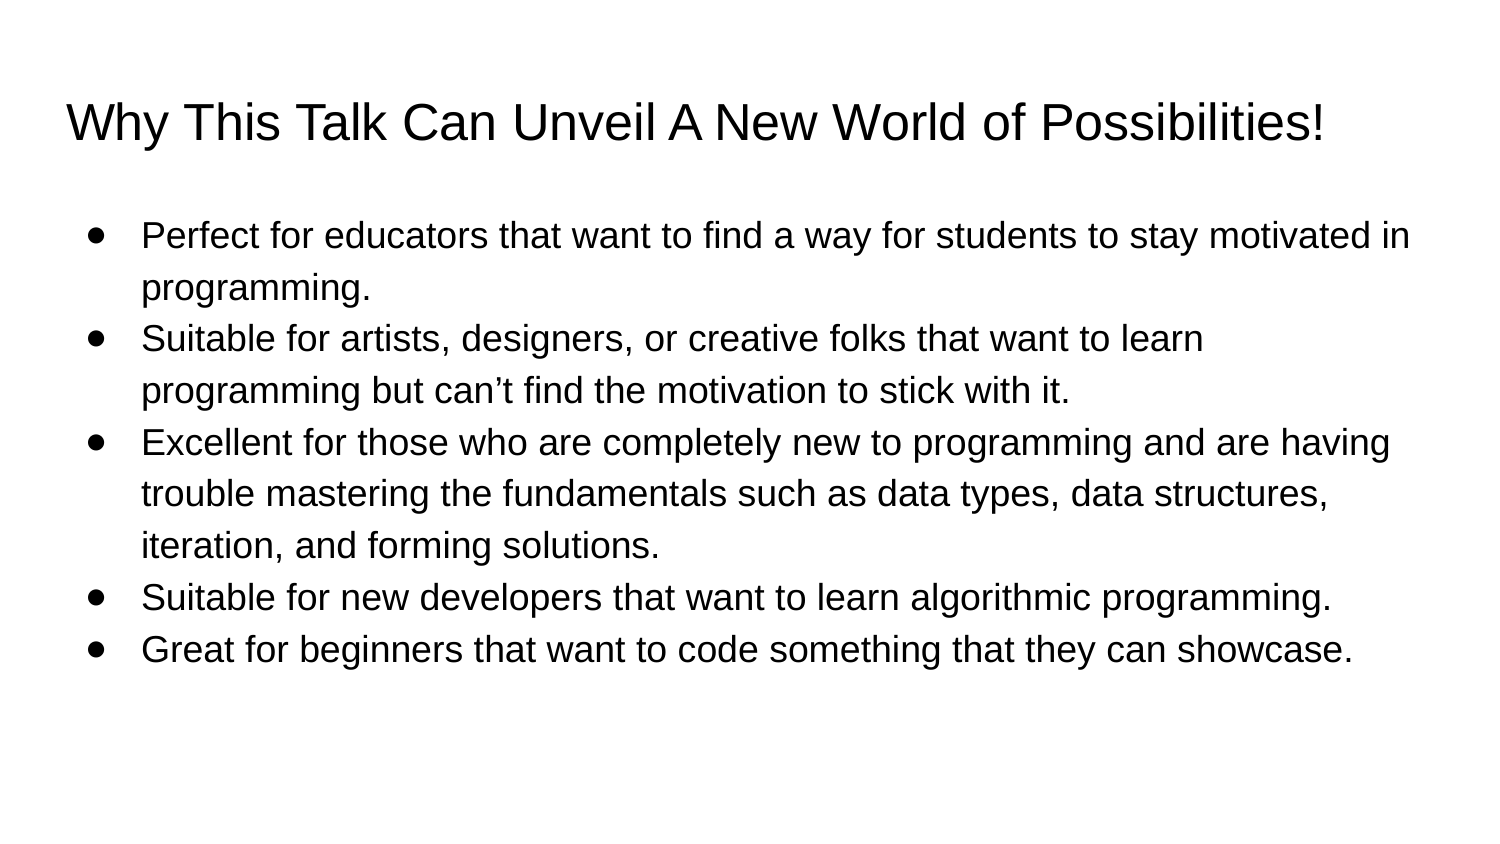

# Why This Talk Can Unveil A New World of Possibilities!
Perfect for educators that want to find a way for students to stay motivated in programming.
Suitable for artists, designers, or creative folks that want to learn programming but can’t find the motivation to stick with it.
Excellent for those who are completely new to programming and are having trouble mastering the fundamentals such as data types, data structures, iteration, and forming solutions.
Suitable for new developers that want to learn algorithmic programming.
Great for beginners that want to code something that they can showcase.